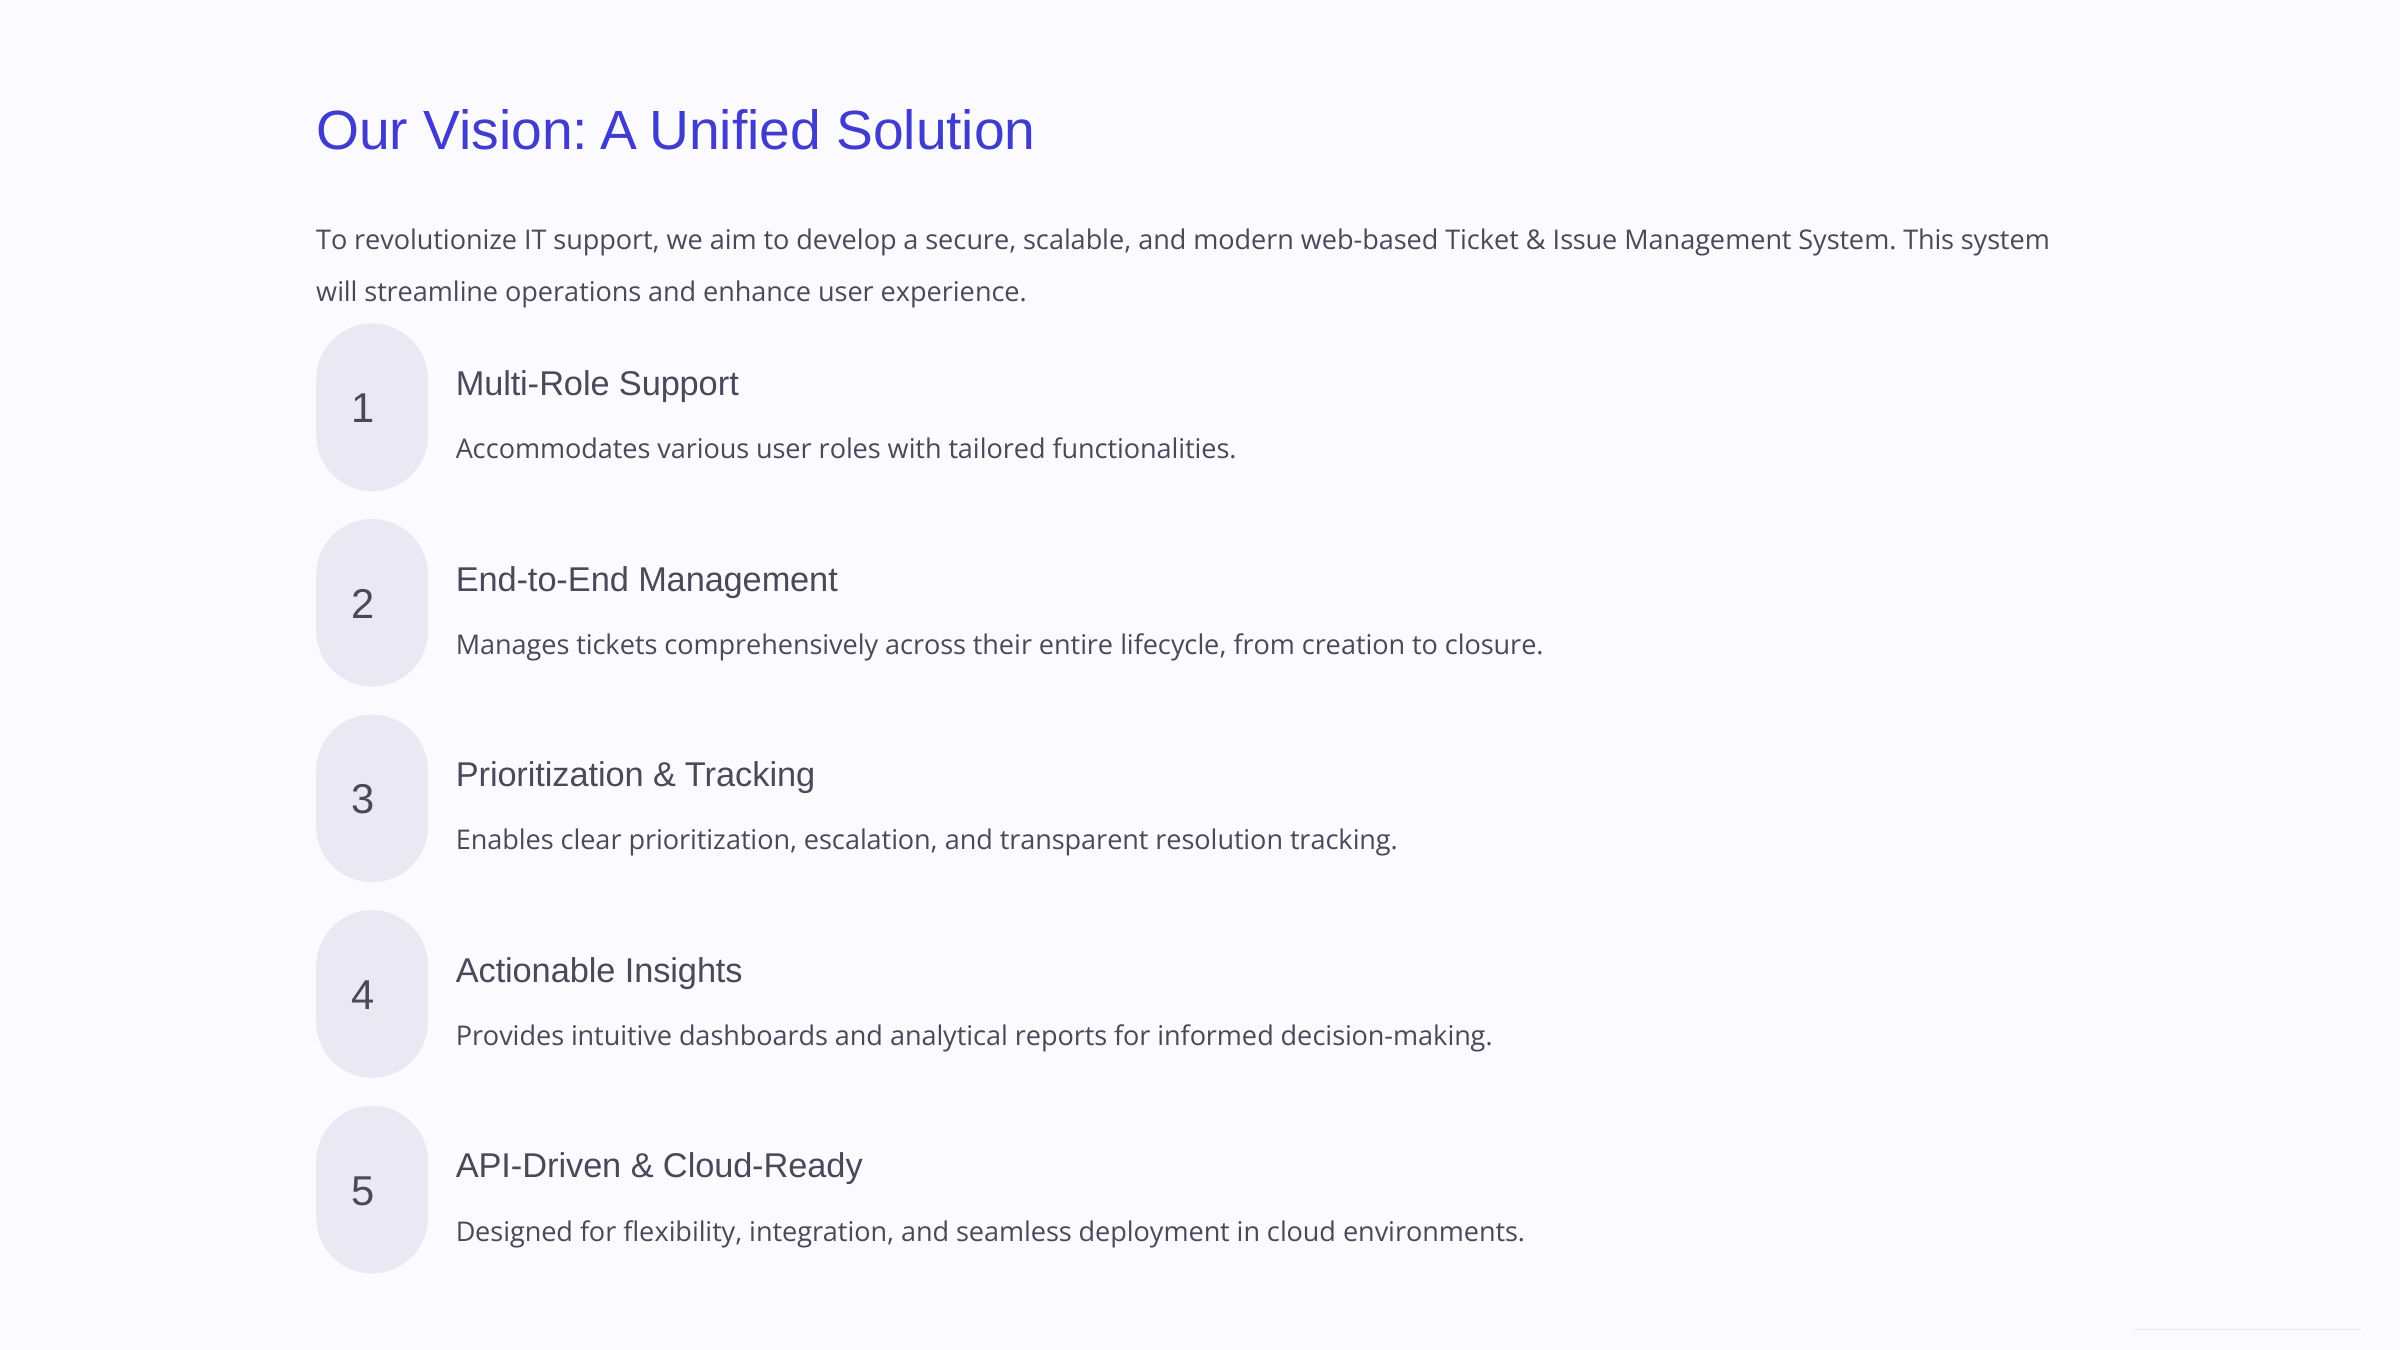

Our Vision: A Unified Solution
To revolutionize IT support, we aim to develop a secure, scalable, and modern web-based Ticket & Issue Management System. This system will streamline operations and enhance user experience.

Multi-Role Support
1
Accommodates various user roles with tailored functionalities.

End-to-End Management
2
Manages tickets comprehensively across their entire lifecycle, from creation to closure.

Prioritization & Tracking
3
Enables clear prioritization, escalation, and transparent resolution tracking.

Actionable Insights
4
Provides intuitive dashboards and analytical reports for informed decision-making.

API-Driven & Cloud-Ready
5
Designed for flexibility, integration, and seamless deployment in cloud environments.